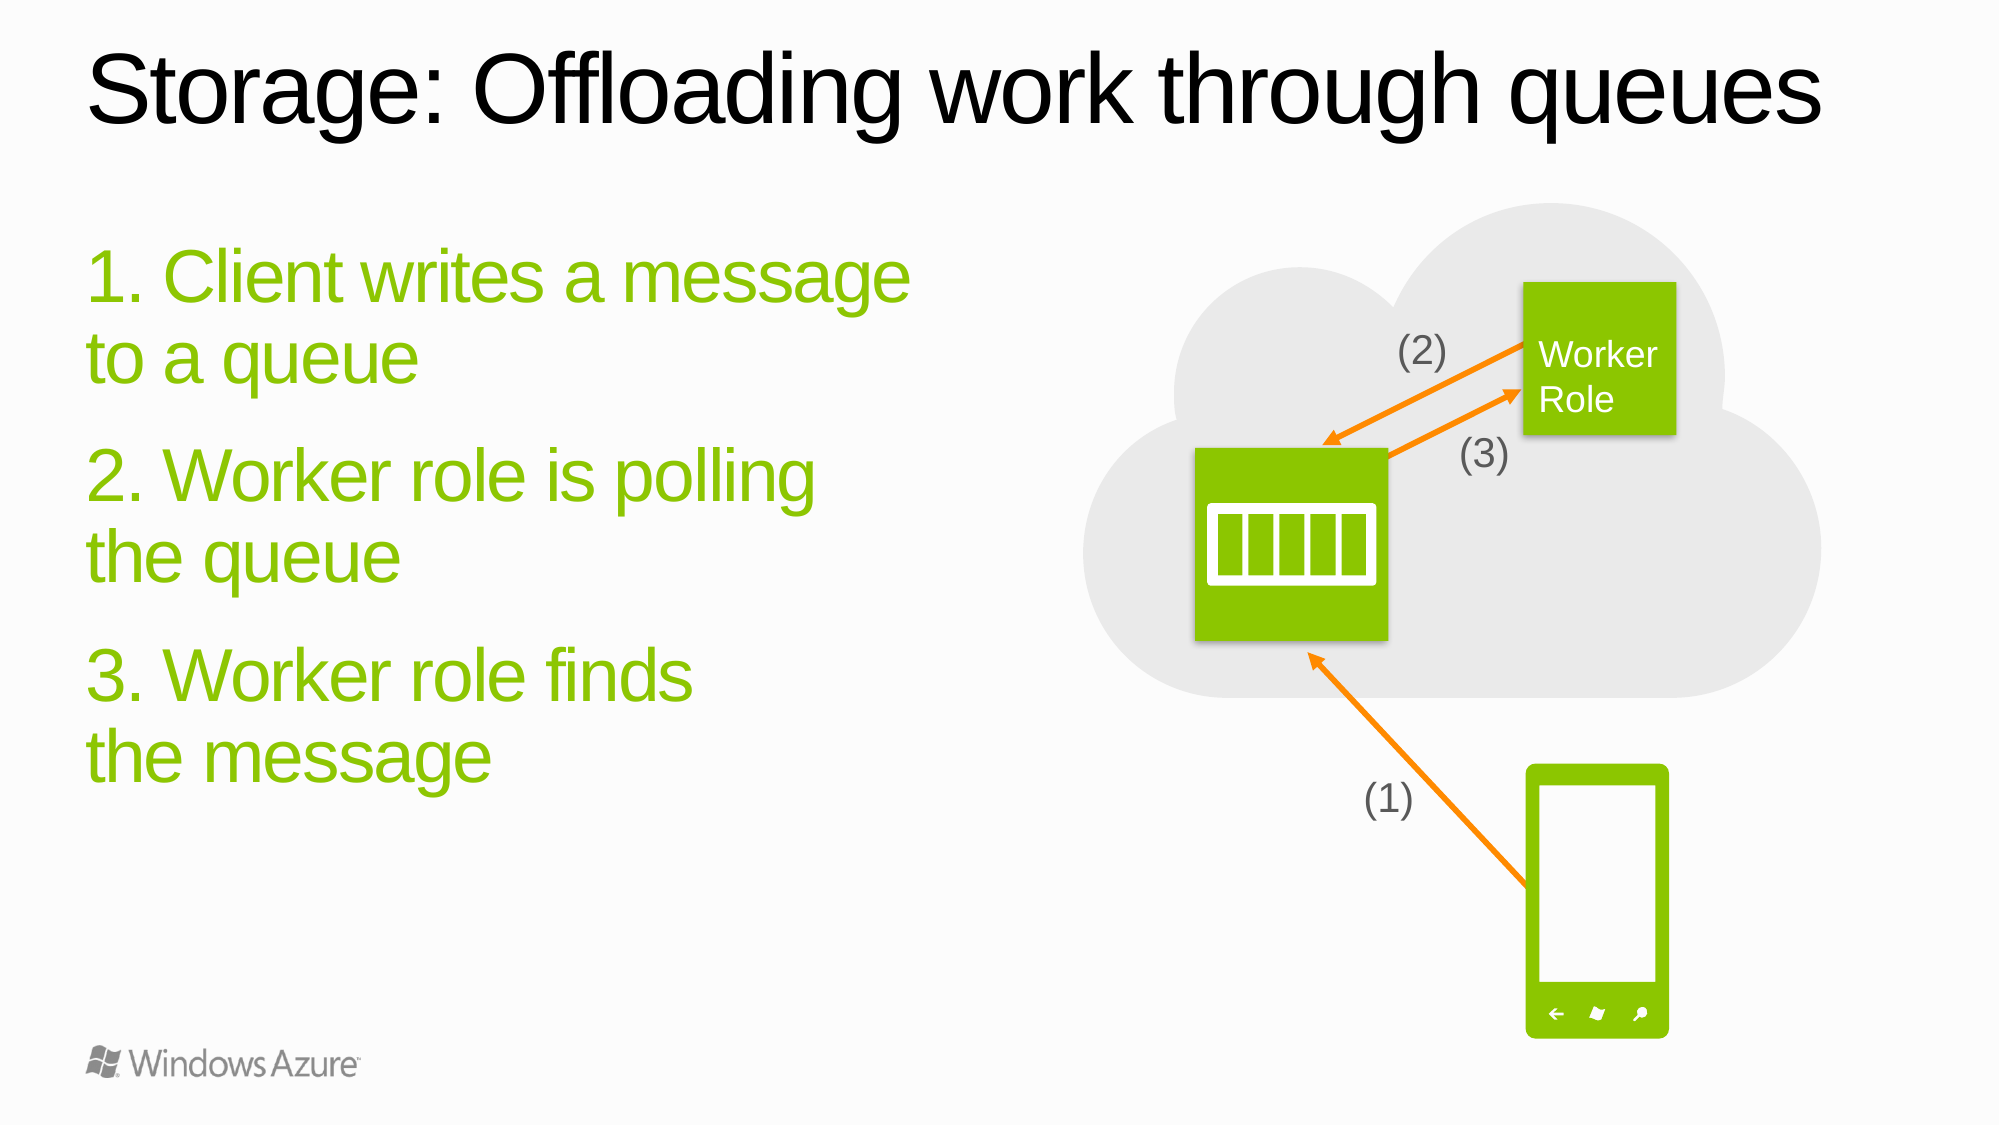

# Storage: Offloading work through queues

1. Client writes a message
to a queue
2. Worker role is polling
the queue
3. Worker role finds
the message
Worker Role
(2)
(3)

(1)